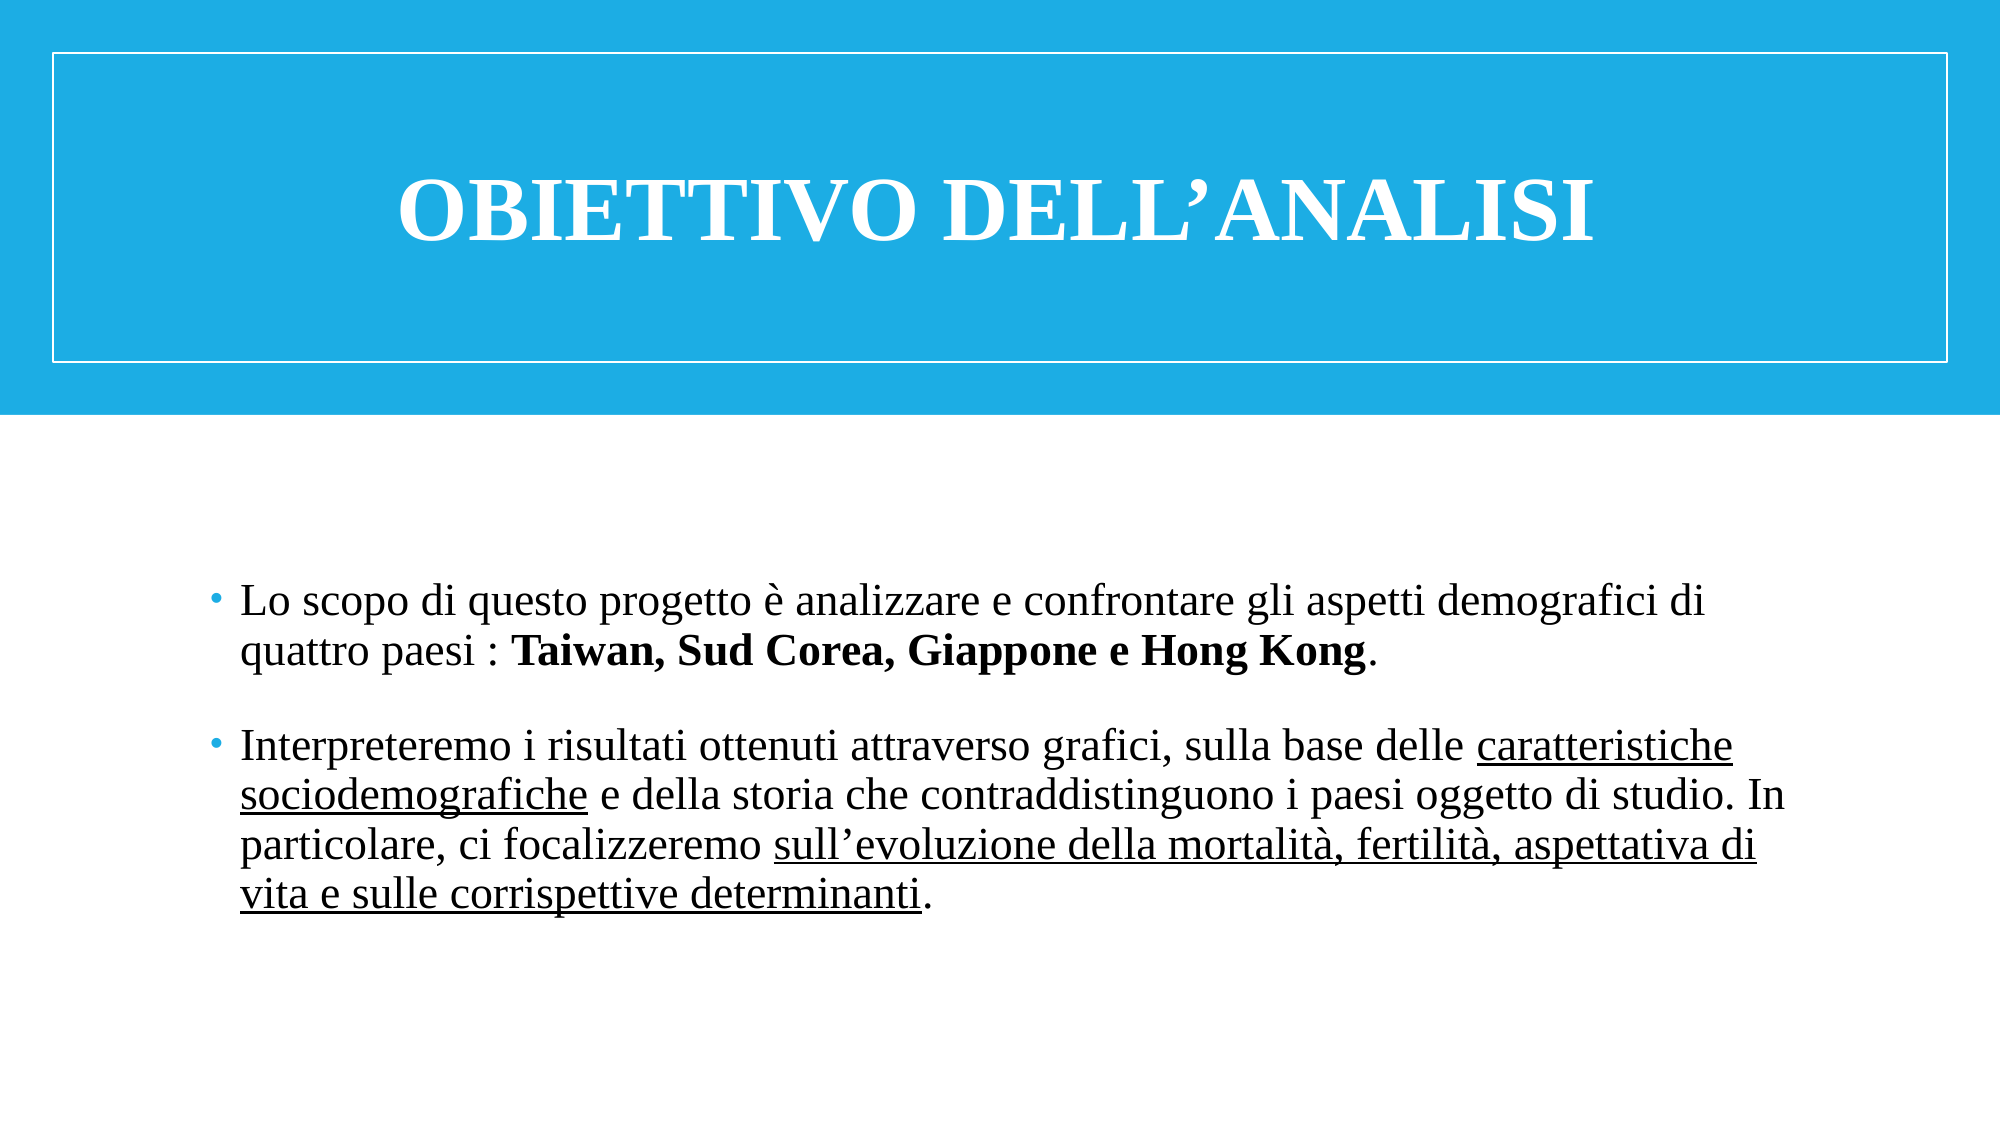

# OBIETTIVO DELL’ANALISI

Lo scopo di questo progetto è analizzare e confrontare gli aspetti demografici di quattro paesi : Taiwan, Sud Corea, Giappone e Hong Kong.
Interpreteremo i risultati ottenuti attraverso grafici, sulla base delle caratteristiche sociodemografiche e della storia che contraddistinguono i paesi oggetto di studio. In particolare, ci focalizzeremo sull’evoluzione della mortalità, fertilità, aspettativa di vita e sulle corrispettive determinanti.